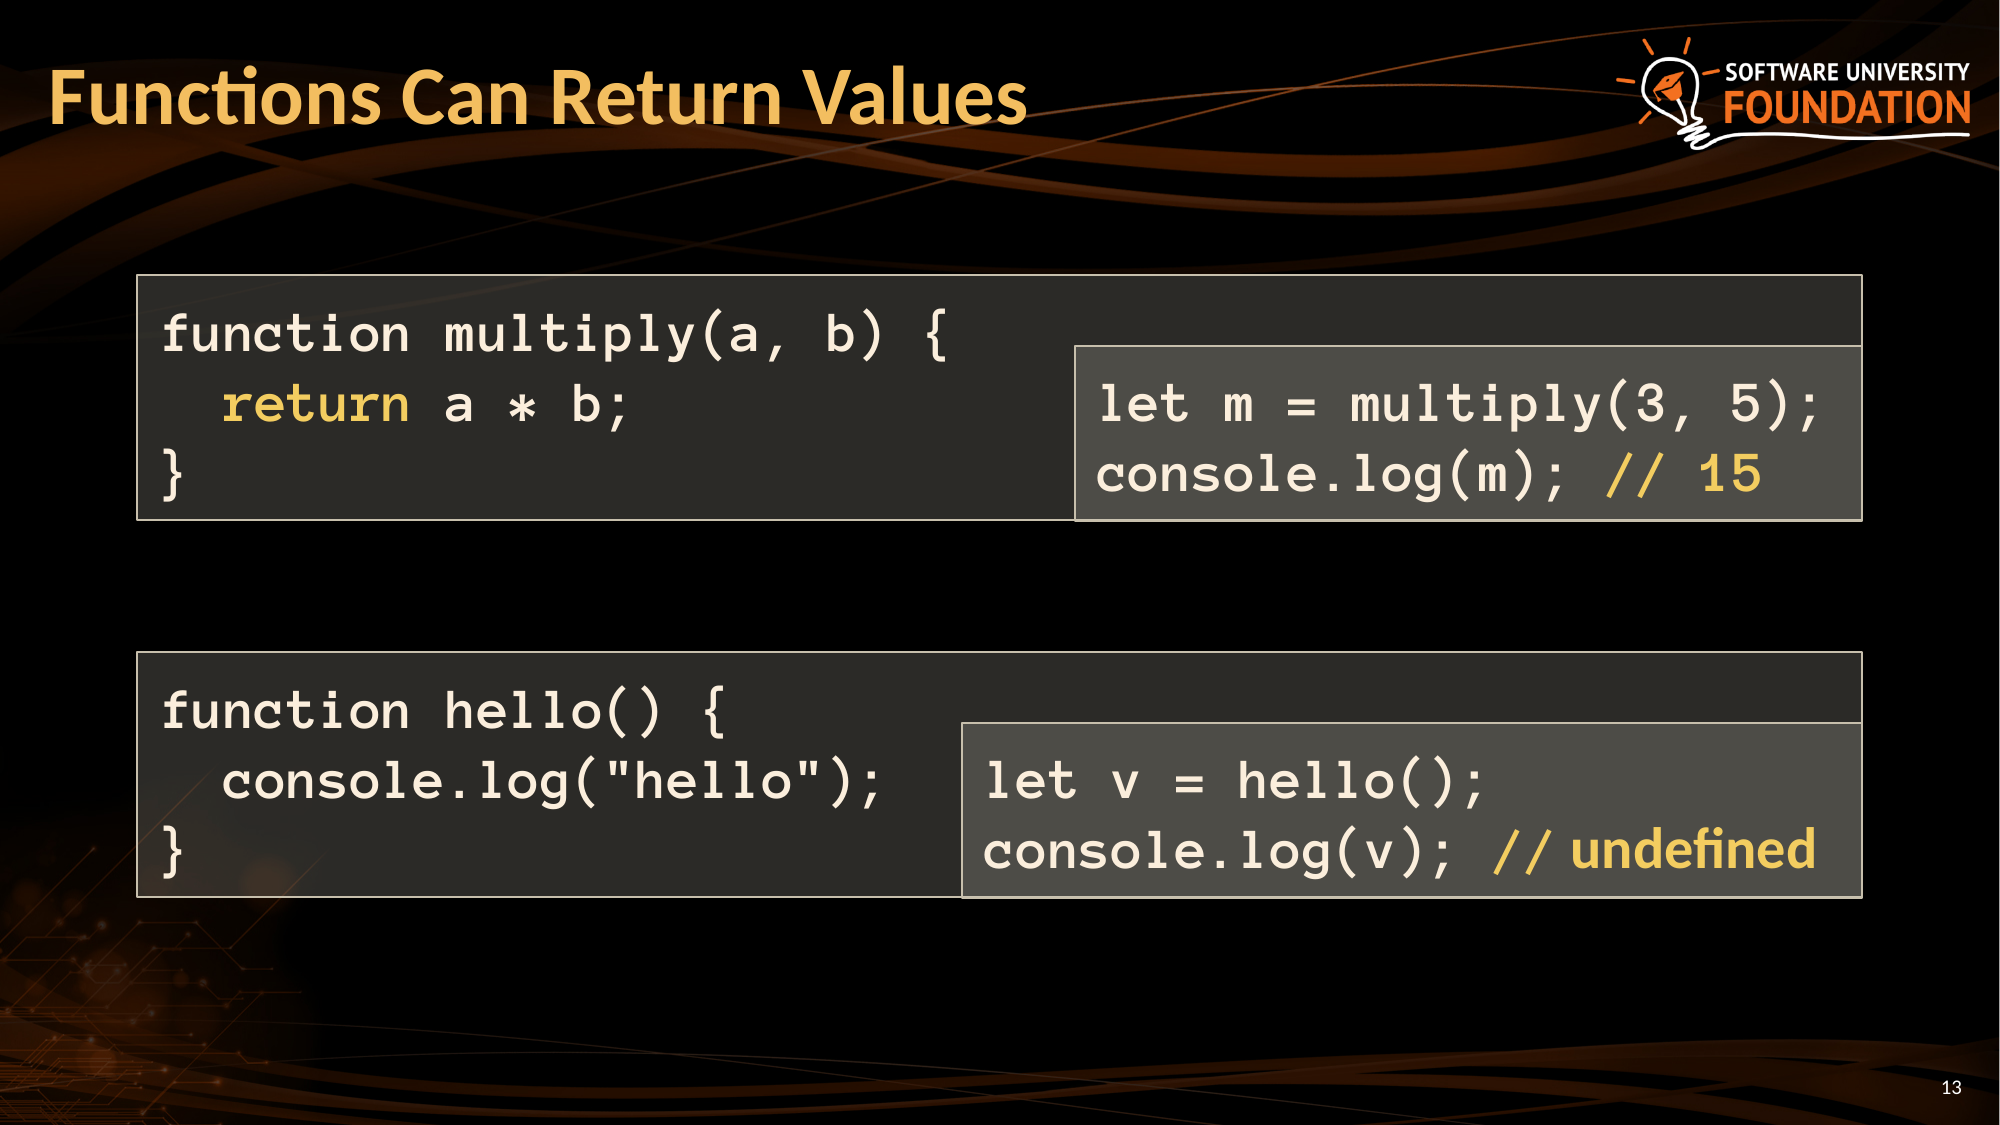

# Functions Can Return Values
function multiply(a, b) {
  return a * b;
}
let m = multiply(3, 5);
console.log(m); // 15
function hello() {
  console.log("hello");
}
let v = hello();
console.log(v); // undefined
13